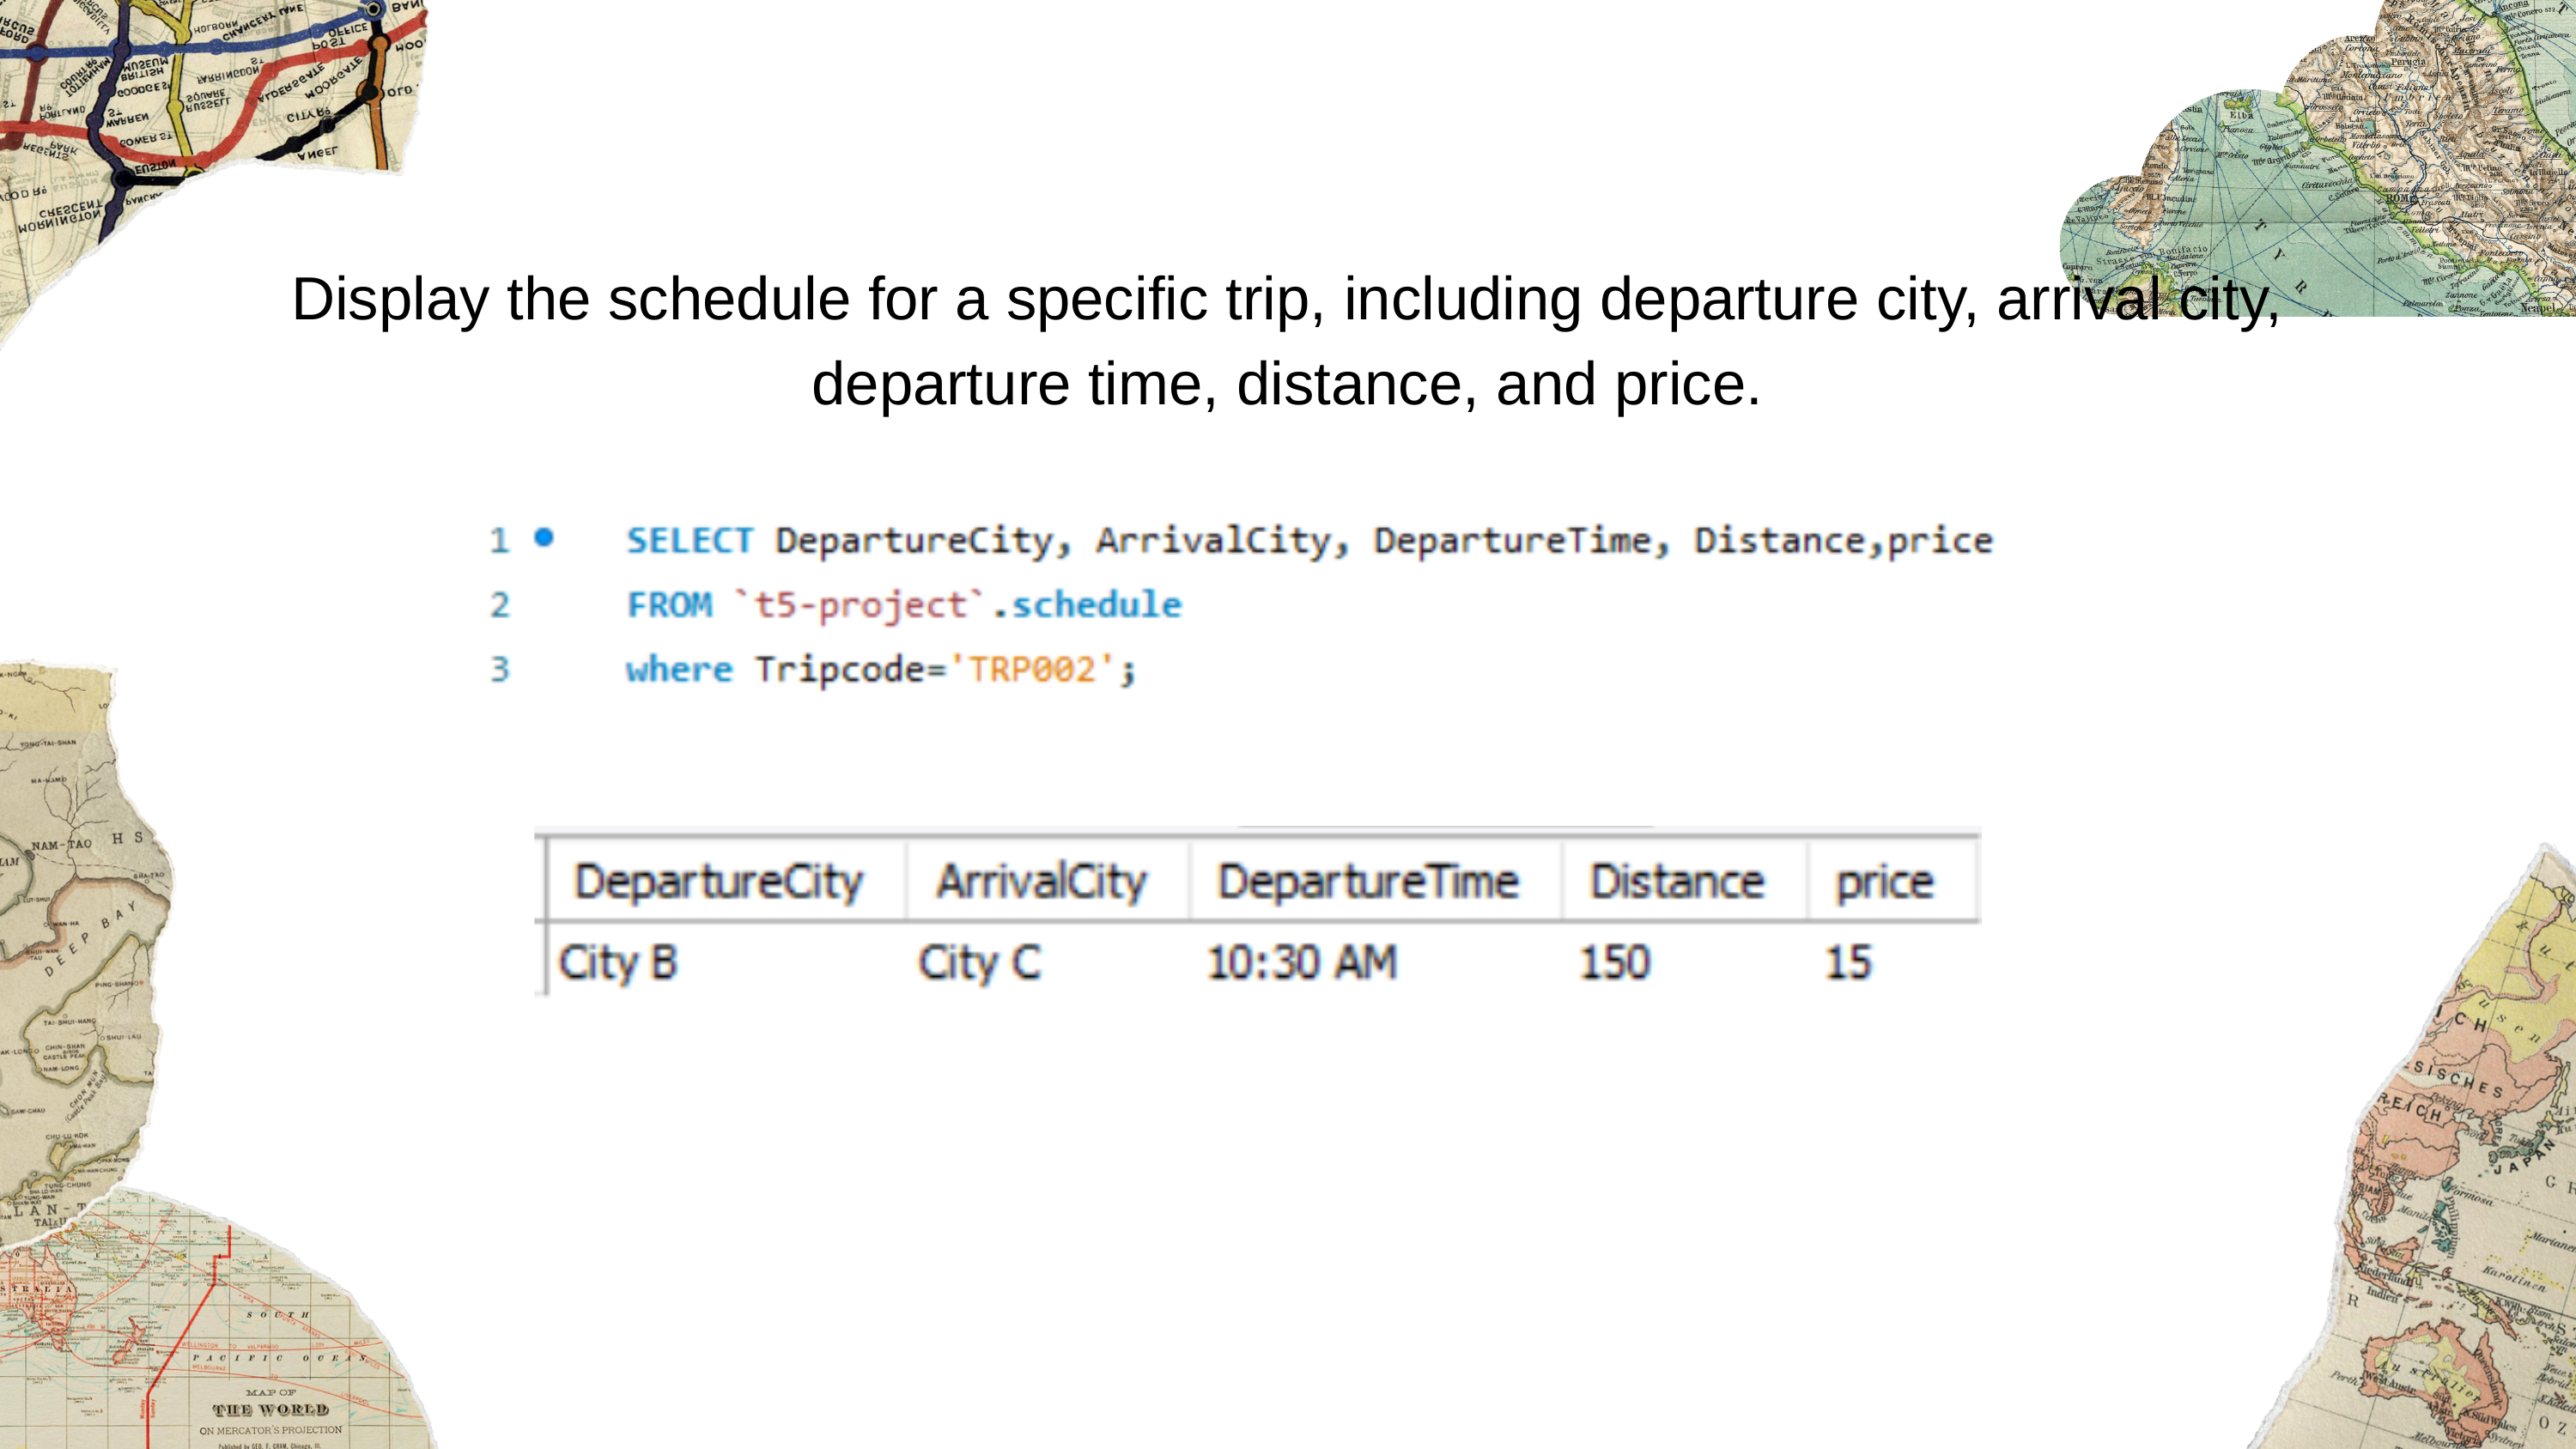

Display the schedule for a specific trip, including departure city, arrival city, departure time, distance, and price.